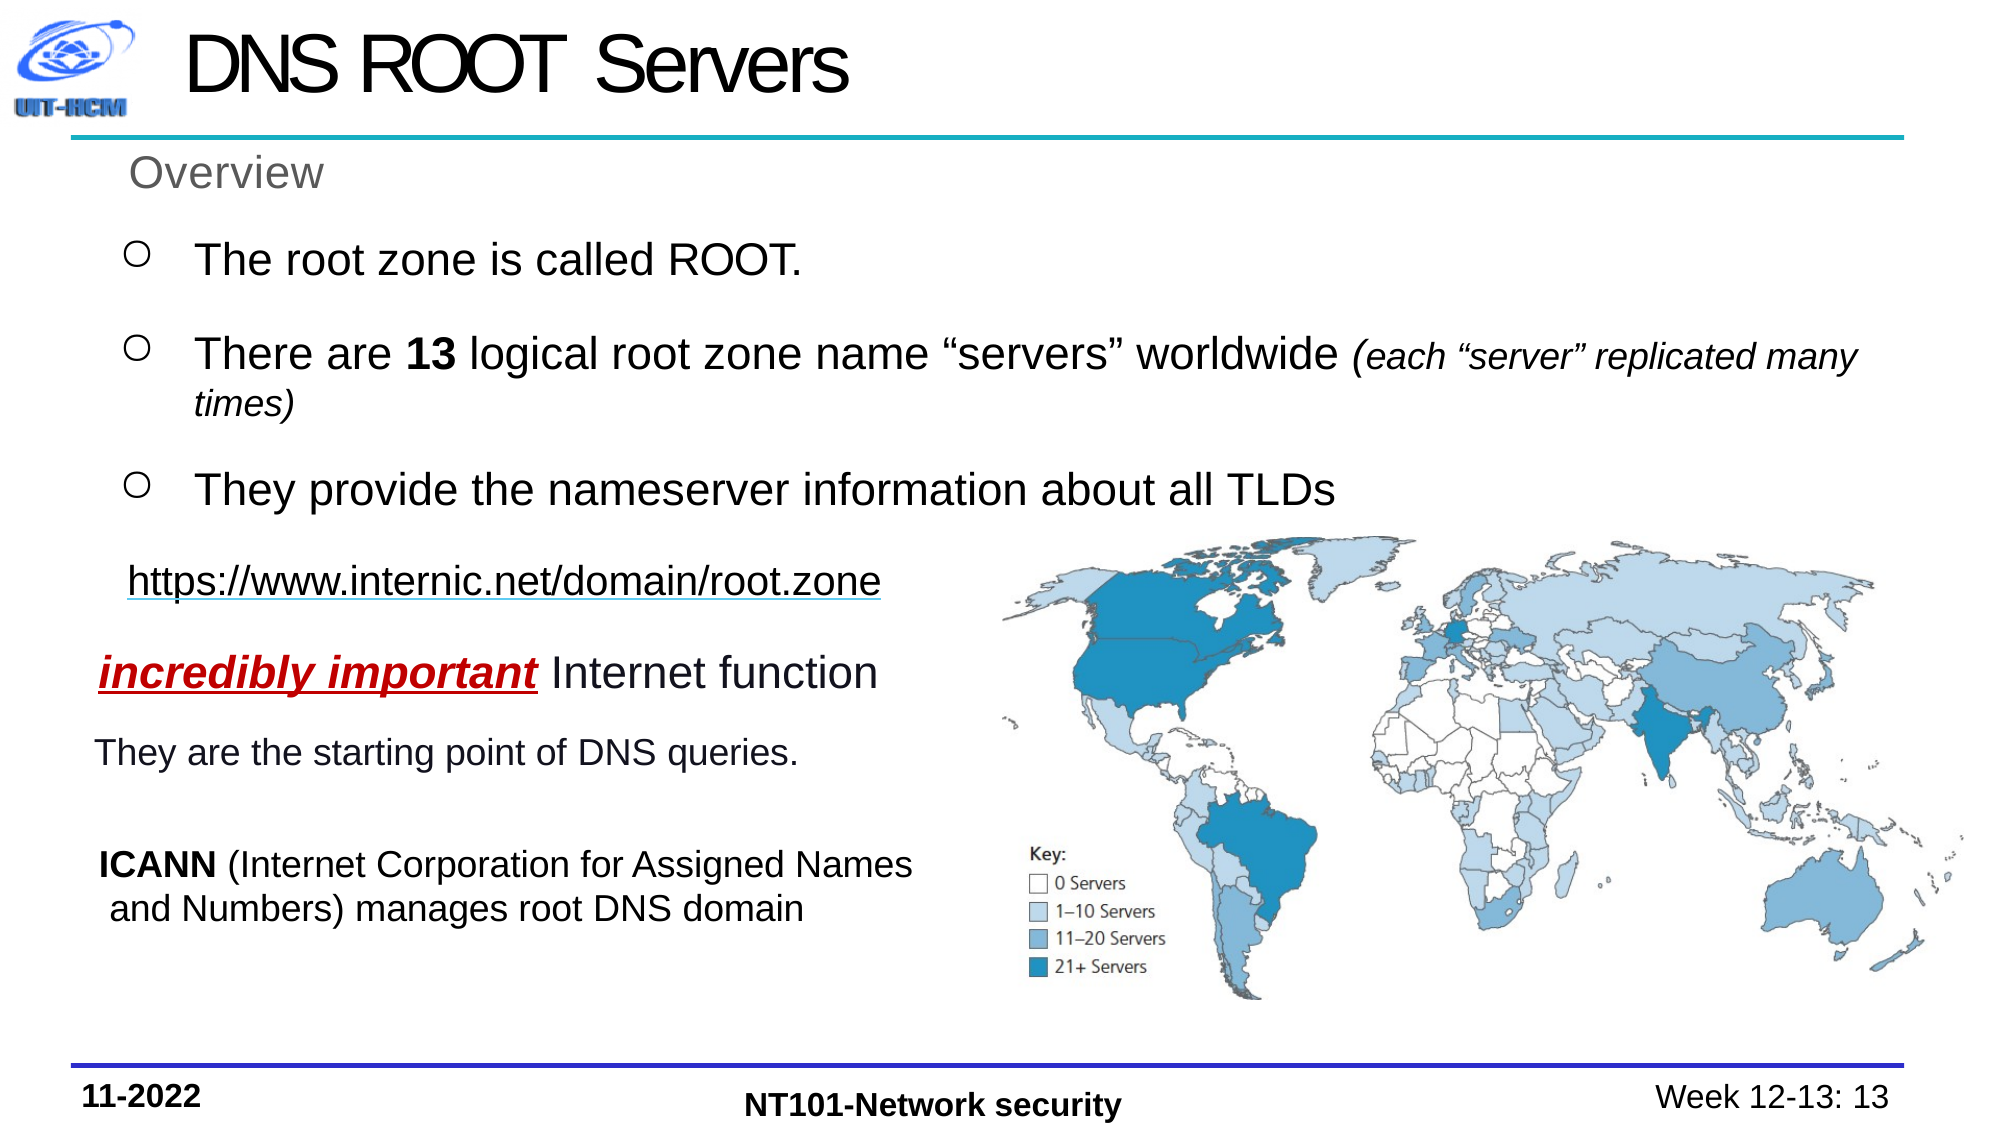

# DNS ROOT Servers
Overview
The root zone is called ROOT.
There are 13 logical root zone name “servers” worldwide (each “server” replicated many times)
They provide the nameserver information about all TLDs
https://www.internic.net/domain/root.zone

incredibly important Internet function
They are the starting point of DNS queries.

ICANN (Internet Corporation for Assigned Names  and Numbers) manages root DNS domain